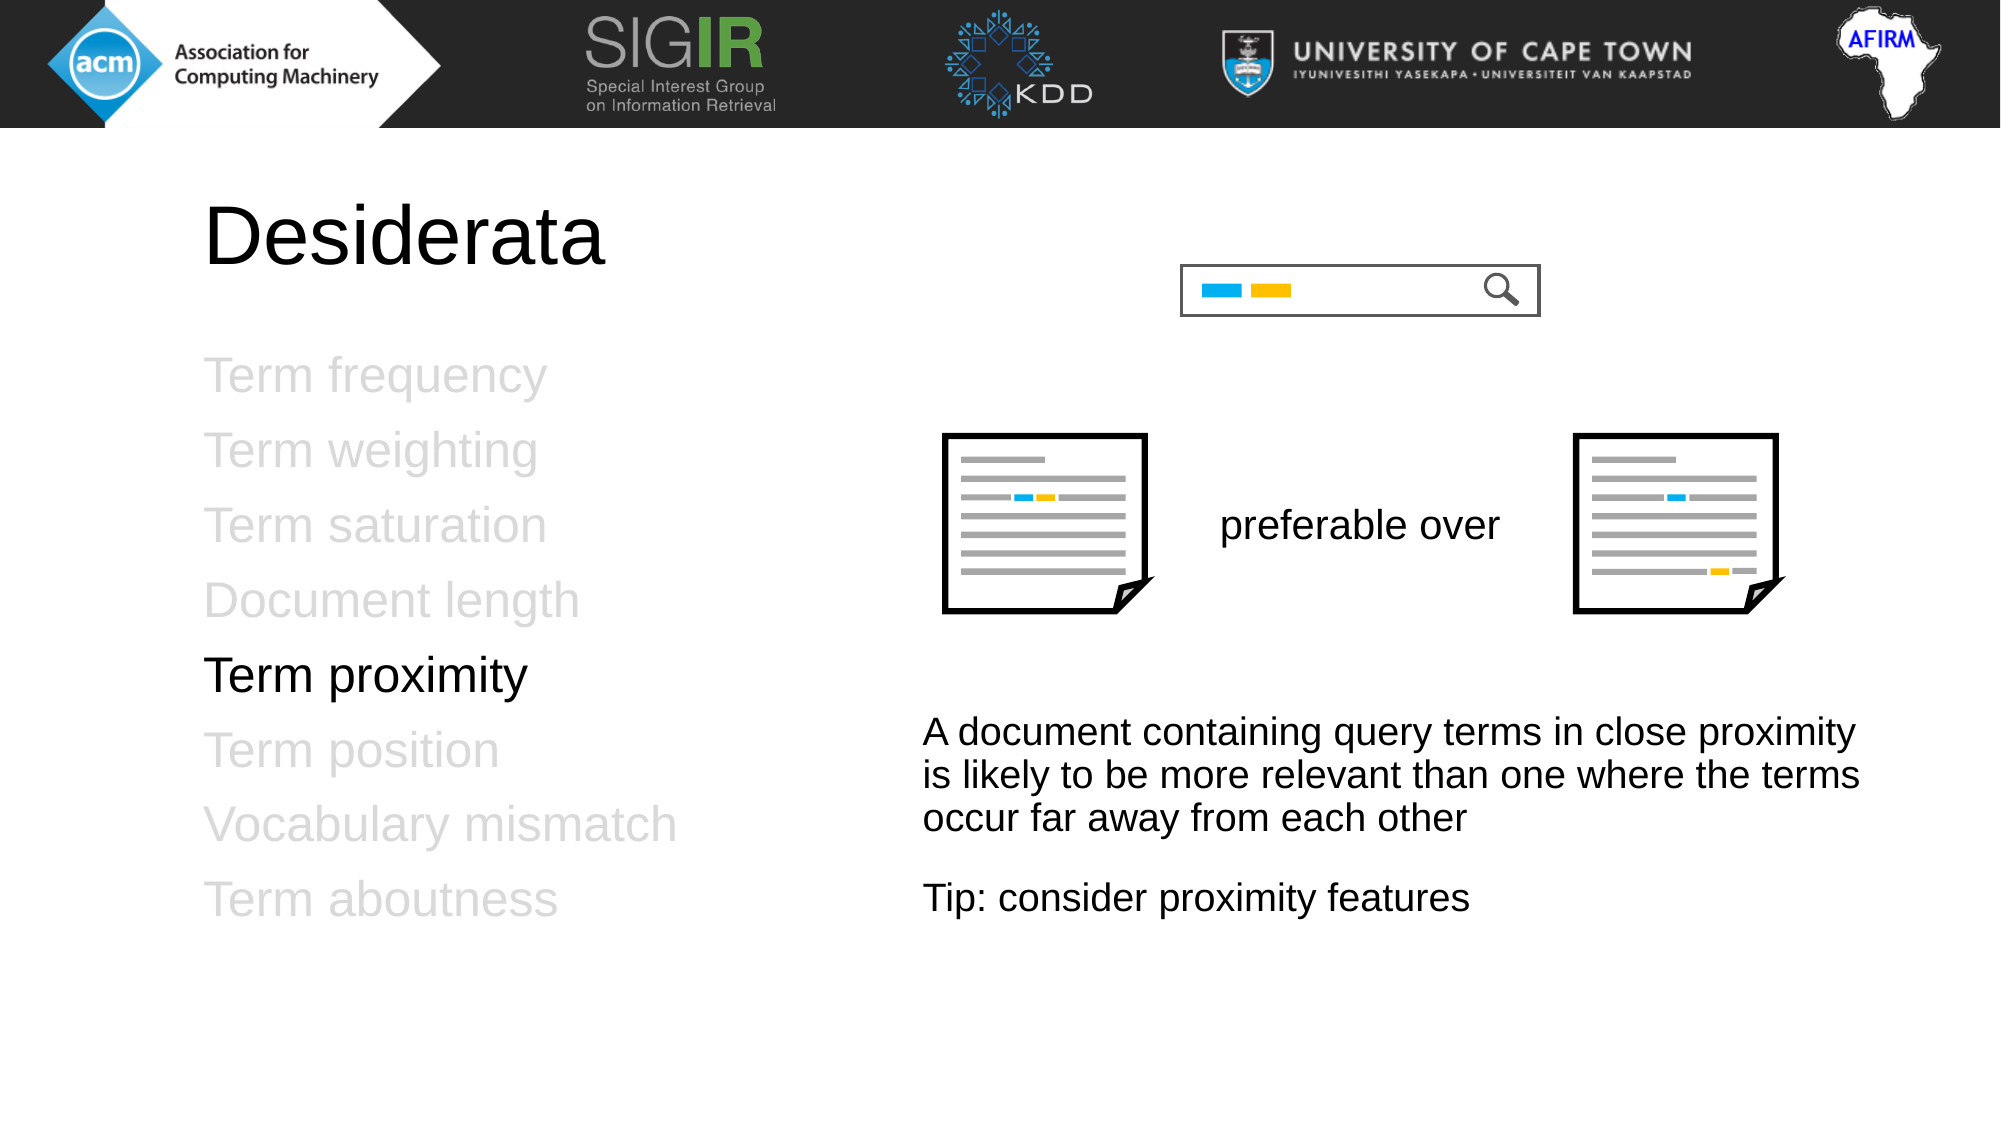

# Desiderata

Term frequency
Term weighting
Term saturation
Document length
Term proximity
Term position
Vocabulary mismatch
Term aboutness

preferable over

A document containing query terms in close proximity is likely to be more relevant than one where the terms occur far away from each other
Tip: consider proximity features